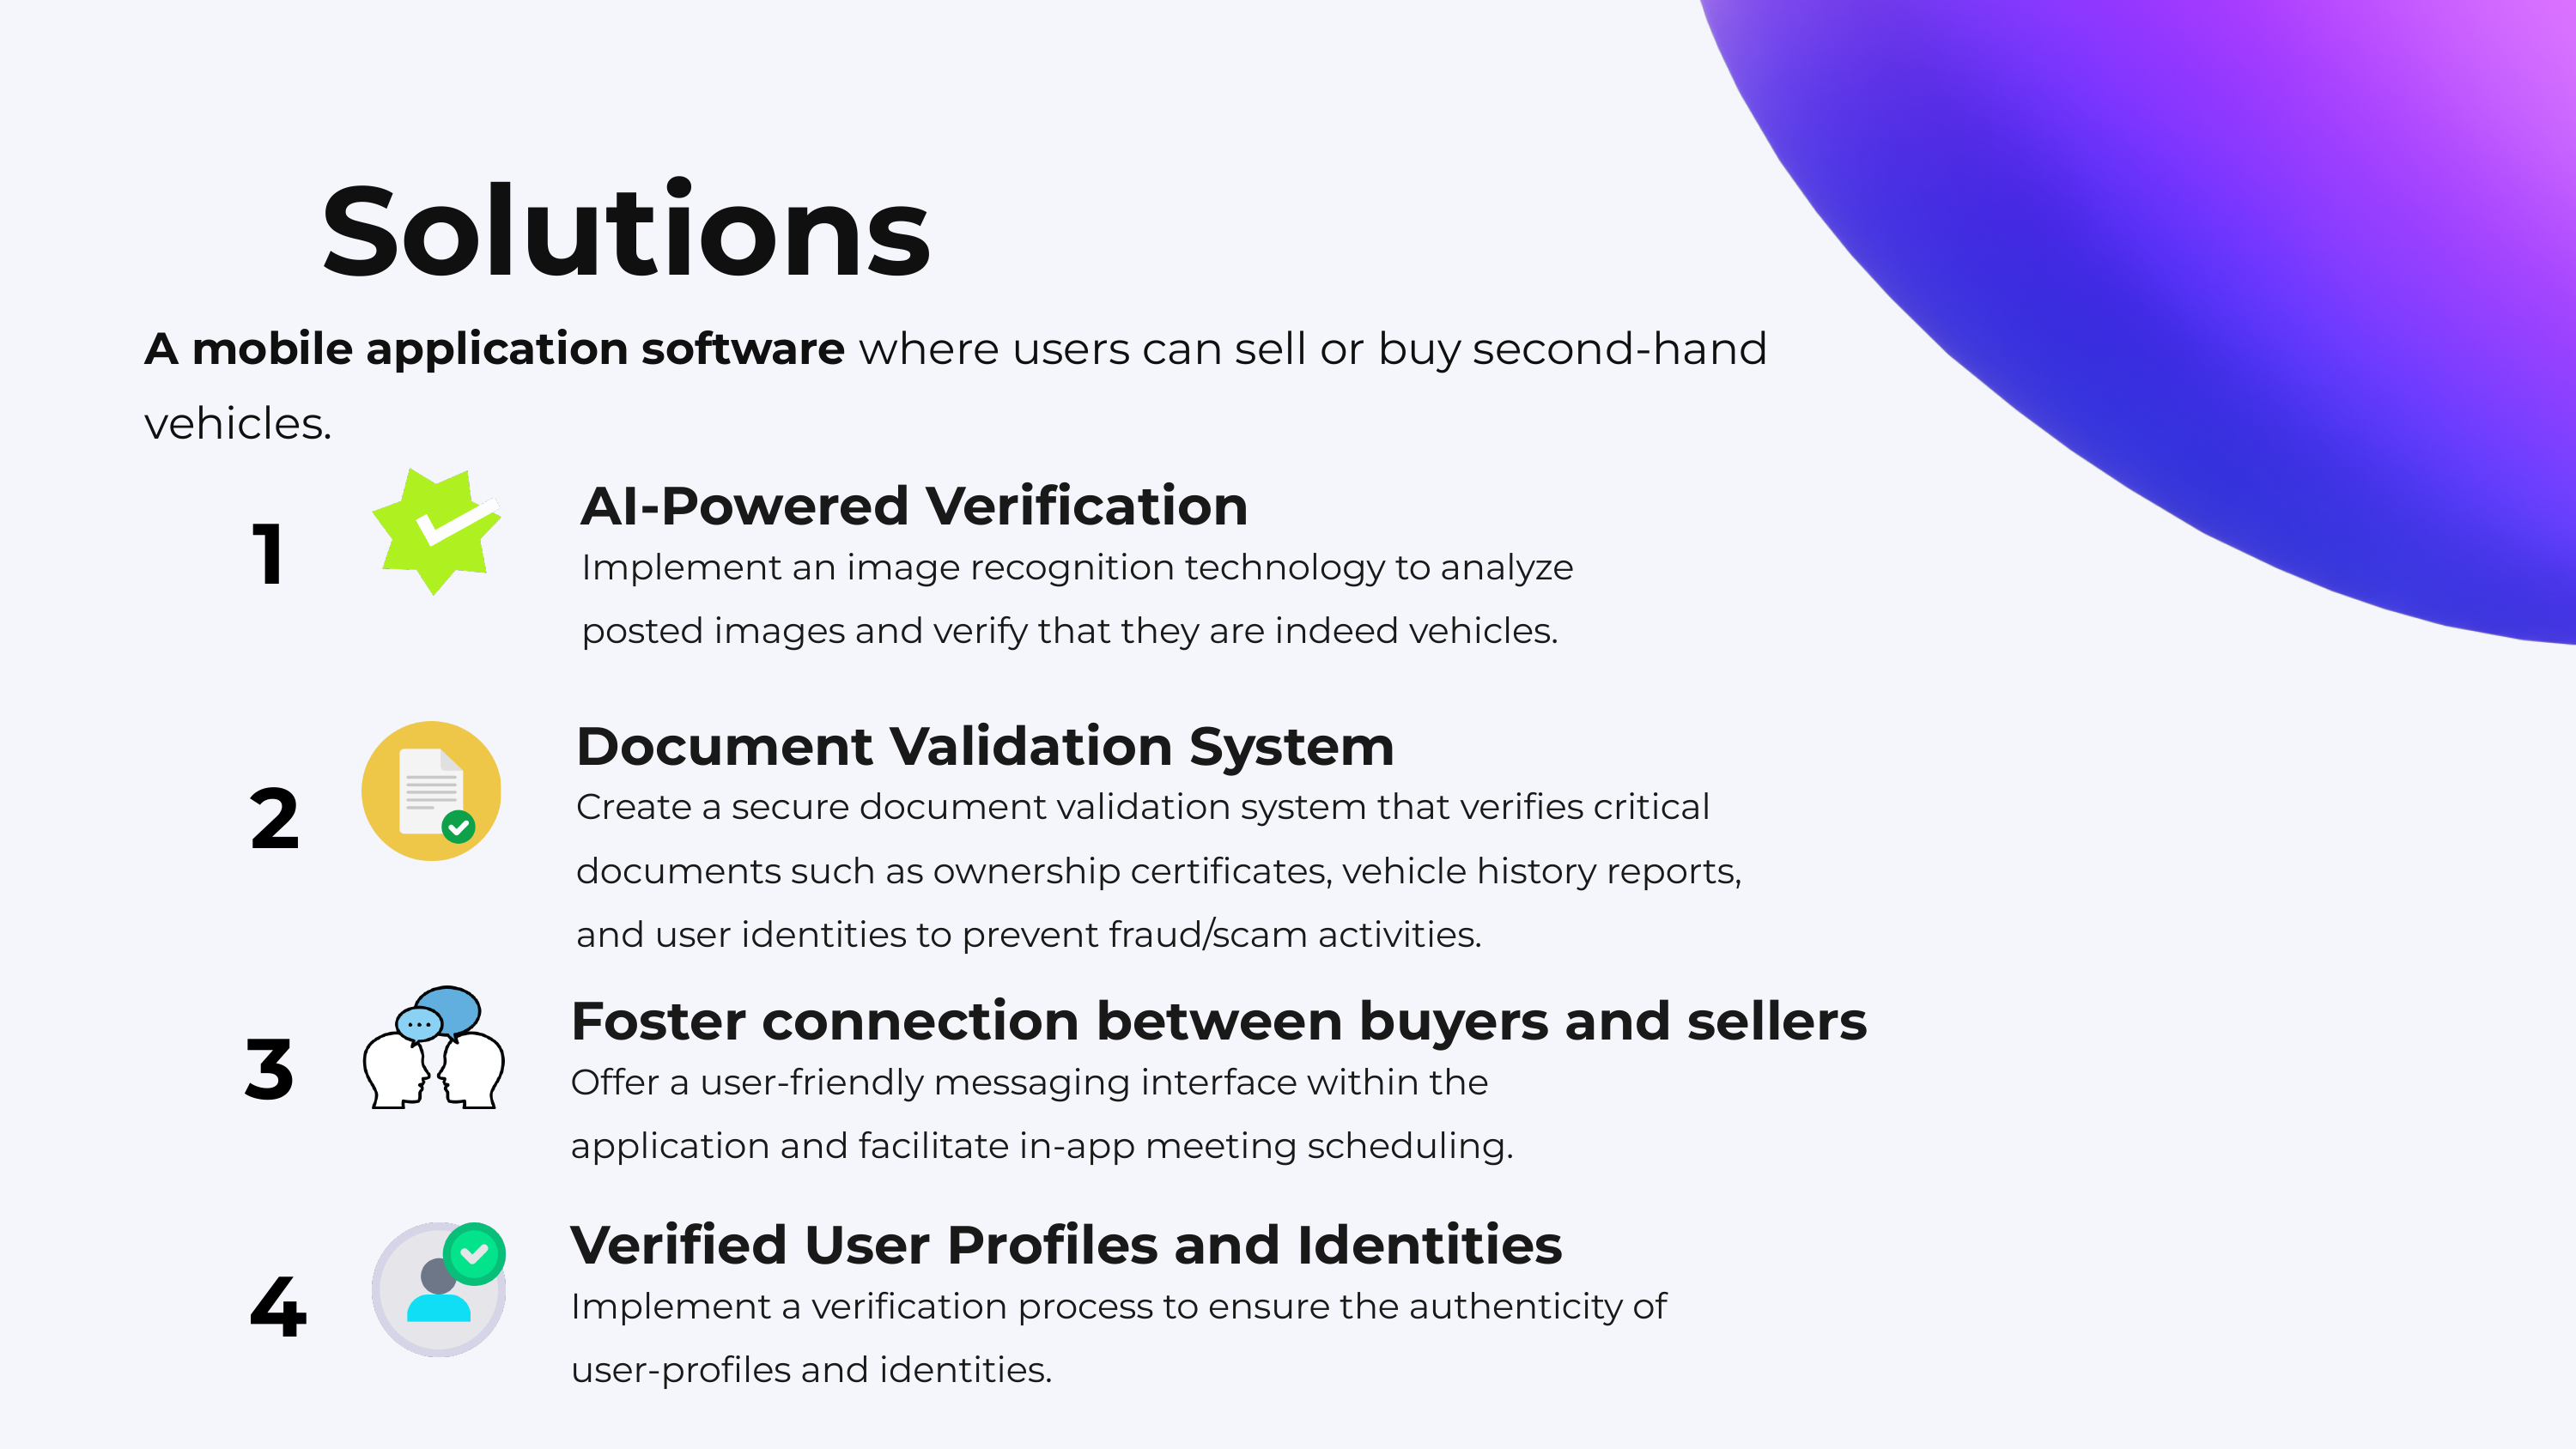

Solutions
A mobile application software where users can sell or buy second-hand vehicles.
AI-Powered Verification

1
Implement an image recognition technology to analyze posted images and verify that they are indeed vehicles.
Document Validation System

2
Create a secure document validation system that verifies critical documents such as ownership certificates, vehicle history reports, and user identities to prevent fraud/scam activities.
Foster connection between buyers and sellers

3
Offer a user-friendly messaging interface within the application and facilitate in-app meeting scheduling.
Verified User Profiles and Identities

4
Implement a verification process to ensure the authenticity of user-profiles and identities.